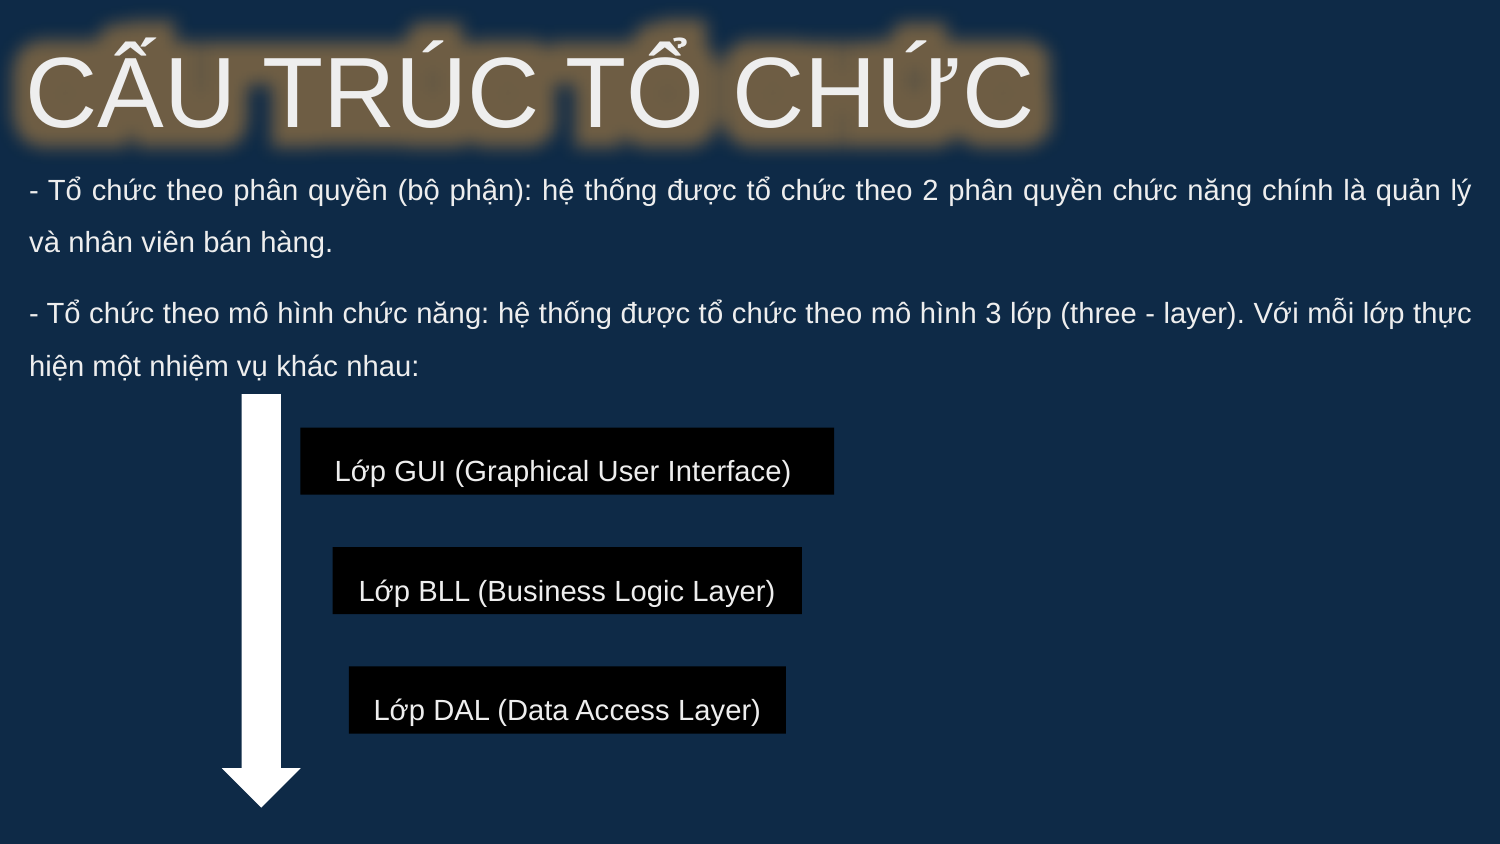

CẤU TRÚC TỔ CHỨC
- Tổ chức theo phân quyền (bộ phận): hệ thống được tổ chức theo 2 phân quyền chức năng chính là quản lý và nhân viên bán hàng.
- Tổ chức theo mô hình chức năng: hệ thống được tổ chức theo mô hình 3 lớp (three - layer). Với mỗi lớp thực hiện một nhiệm vụ khác nhau:

Lớp GUI (Graphical User Interface)
Lớp BLL (Business Logic Layer)
Lớp DAL (Data Access Layer)